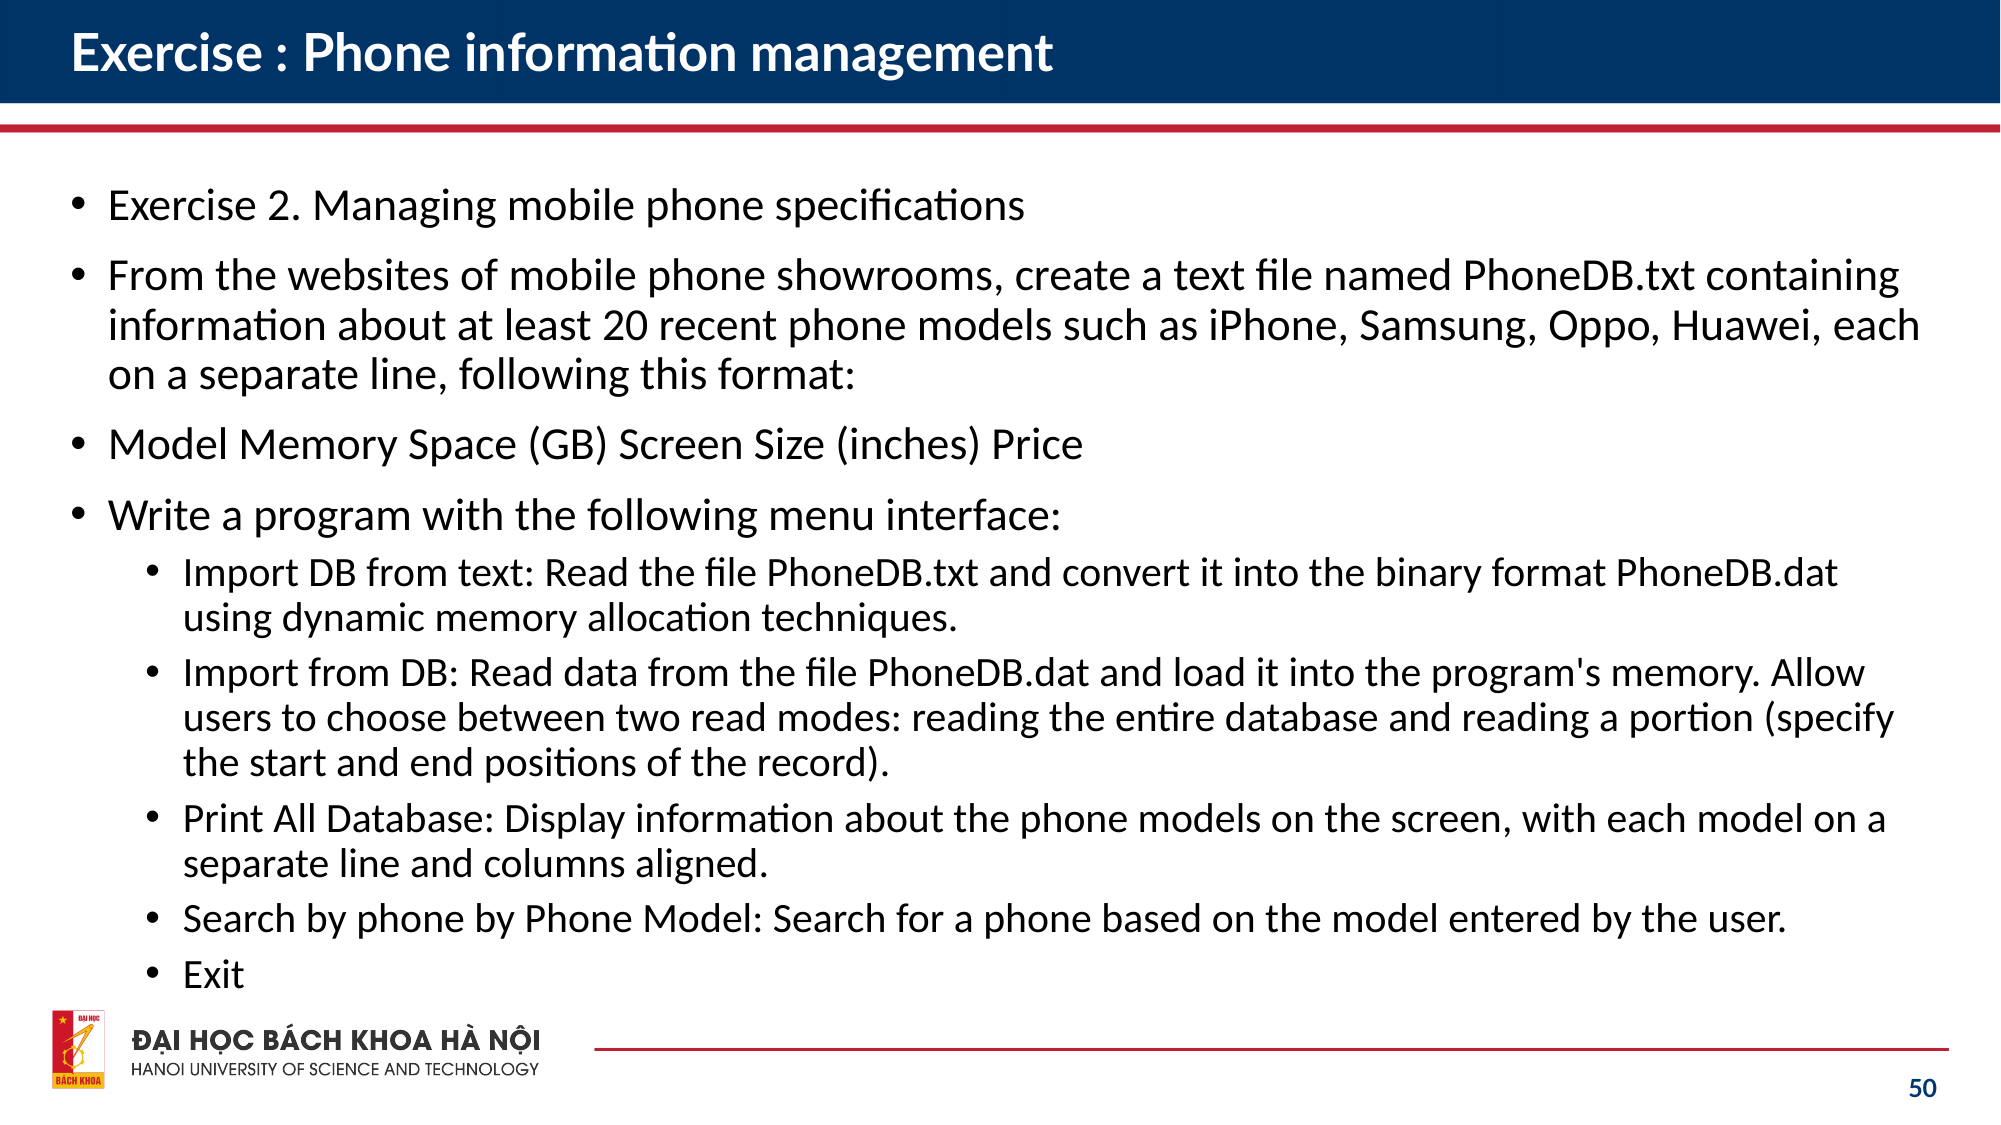

# Exercise : Phone information management
Exercise 2. Managing mobile phone specifications
From the websites of mobile phone showrooms, create a text file named PhoneDB.txt containing information about at least 20 recent phone models such as iPhone, Samsung, Oppo, Huawei, each on a separate line, following this format:
Model Memory Space (GB) Screen Size (inches) Price
Write a program with the following menu interface:
Import DB from text: Read the file PhoneDB.txt and convert it into the binary format PhoneDB.dat using dynamic memory allocation techniques.
Import from DB: Read data from the file PhoneDB.dat and load it into the program's memory. Allow users to choose between two read modes: reading the entire database and reading a portion (specify the start and end positions of the record).
Print All Database: Display information about the phone models on the screen, with each model on a separate line and columns aligned.
Search by phone by Phone Model: Search for a phone based on the model entered by the user.
Exit
50